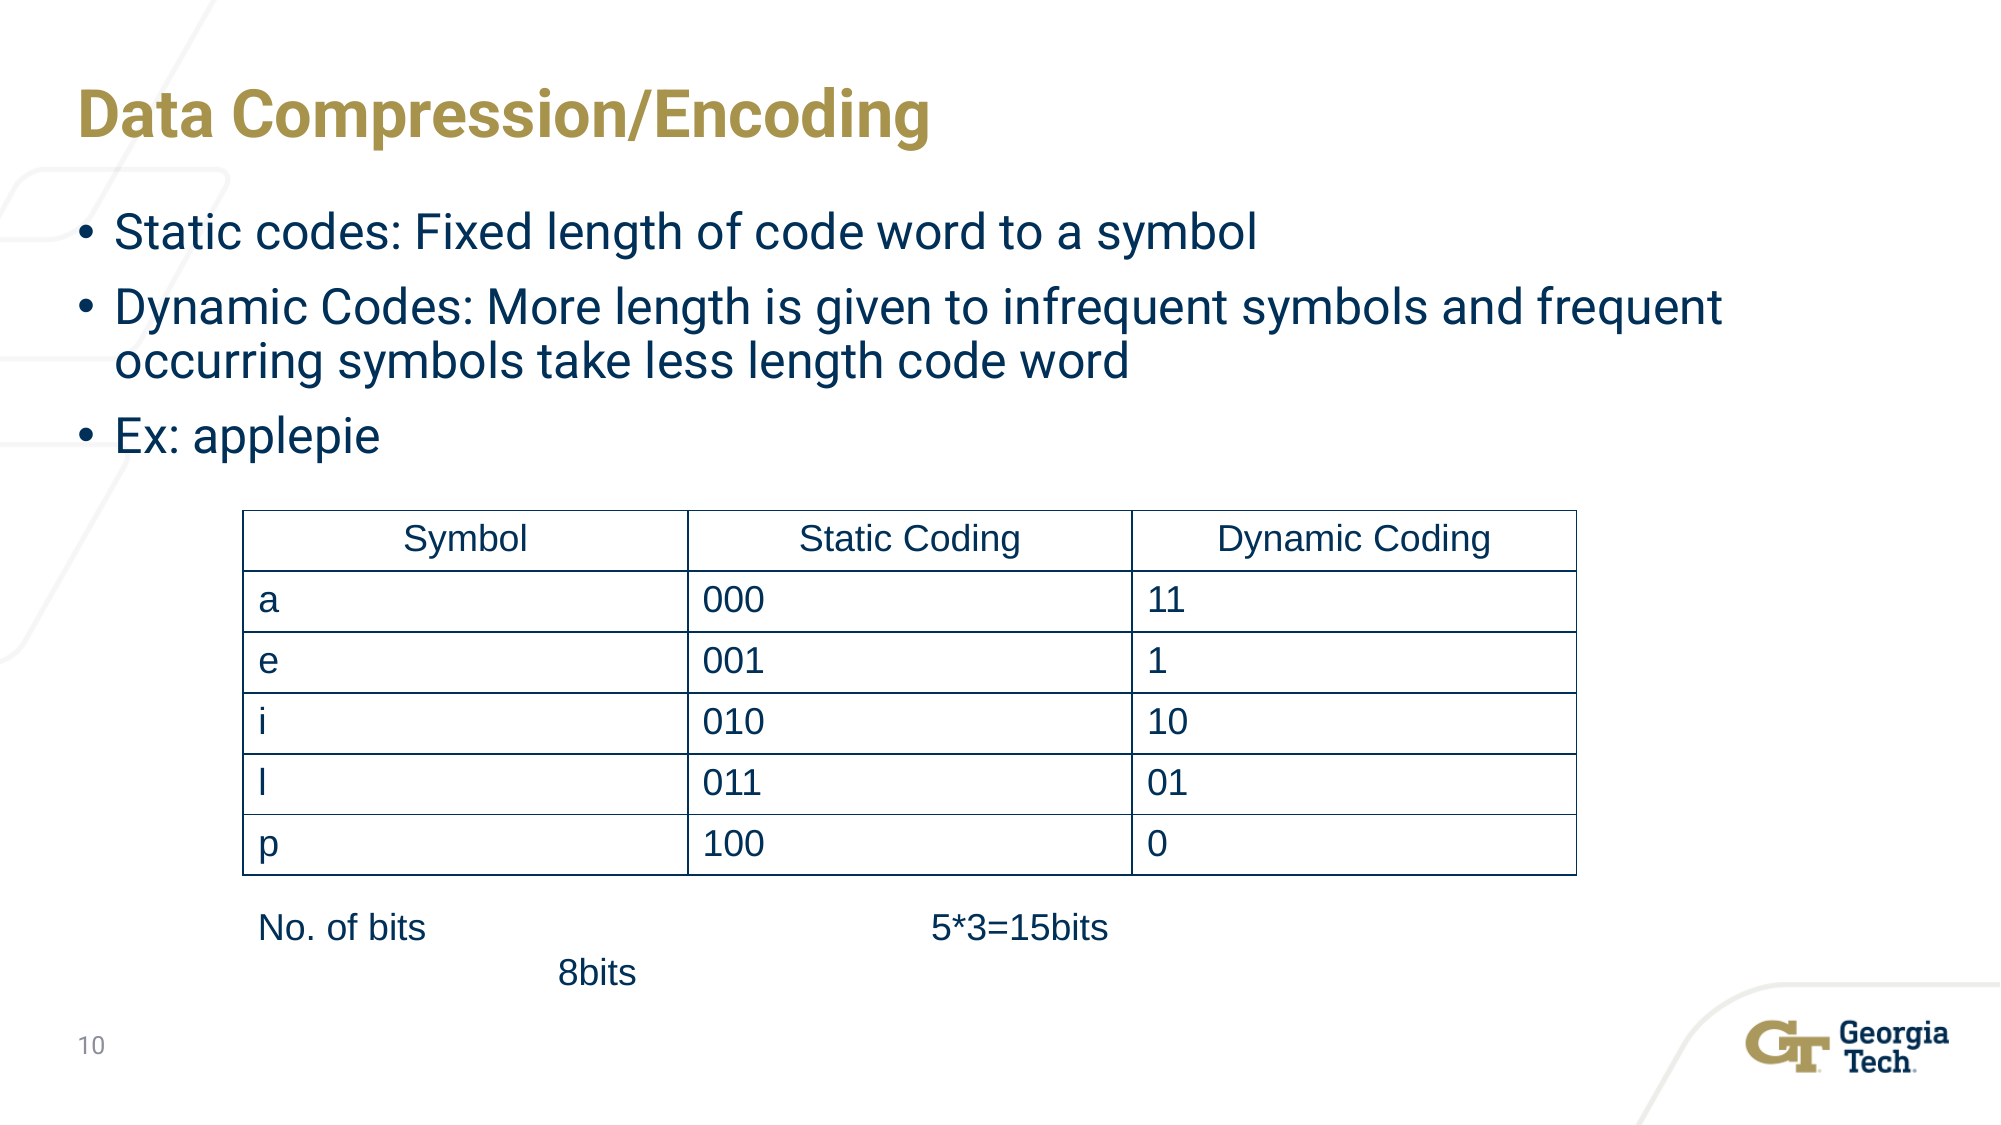

# Data Compression/Encoding
Static codes: Fixed length of code word to a symbol
Dynamic Codes: More length is given to infrequent symbols and frequent occurring symbols take less length code word
Ex: applepie

| Symbol | Static Coding | Dynamic Coding |
| --- | --- | --- |
| a | 000 | 11 |
| e | 001 | 1 |
| i | 010 | 10 |
| l | 011 | 01 |
| p | 100 | 0 |
No. of bits			       5*3=15bits					8bits
10